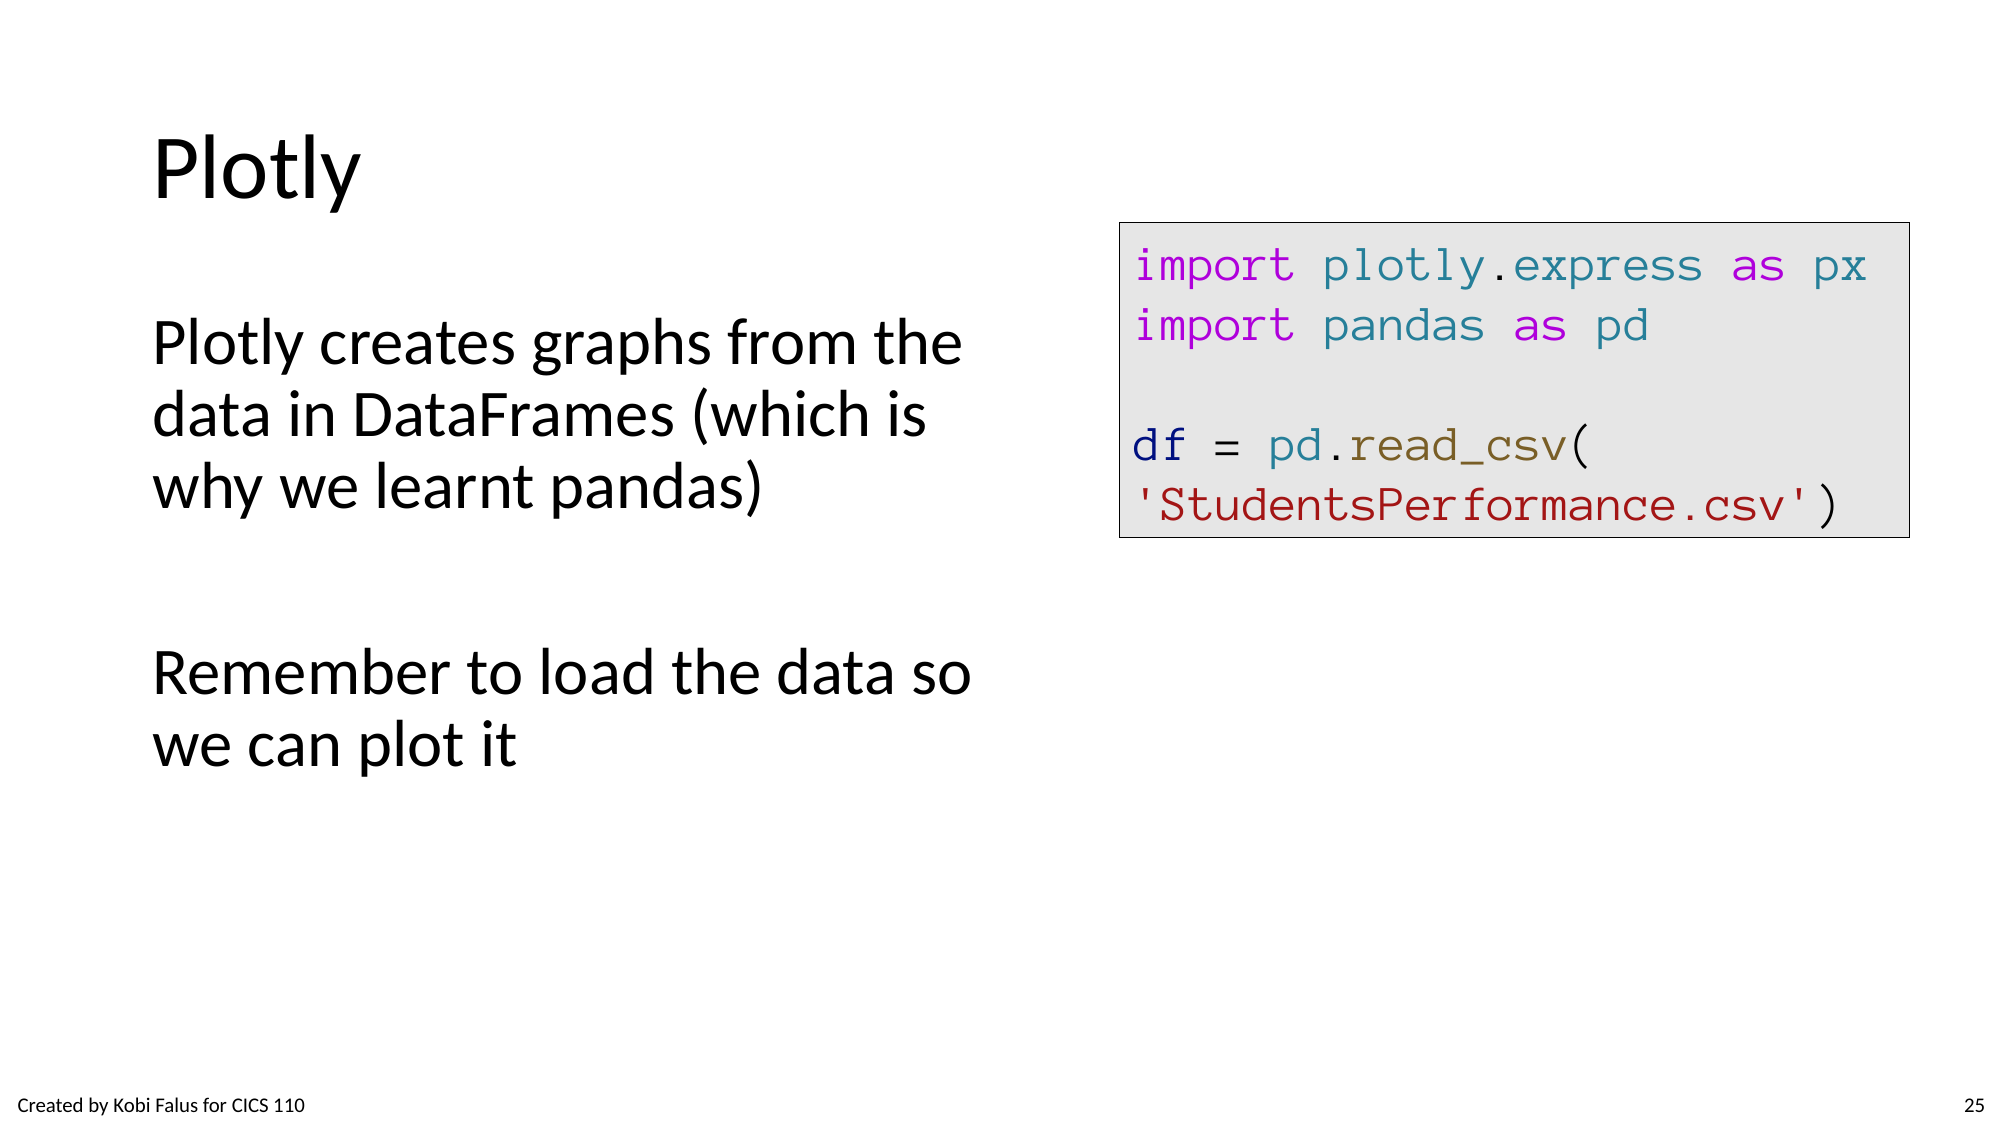

# Plotly
import plotly.express as px
import pandas as pd
df = pd.read_csv(
'StudentsPerformance.csv')
Plotly creates graphs from the data in DataFrames (which is why we learnt pandas)

Remember to load the data so we can plot it